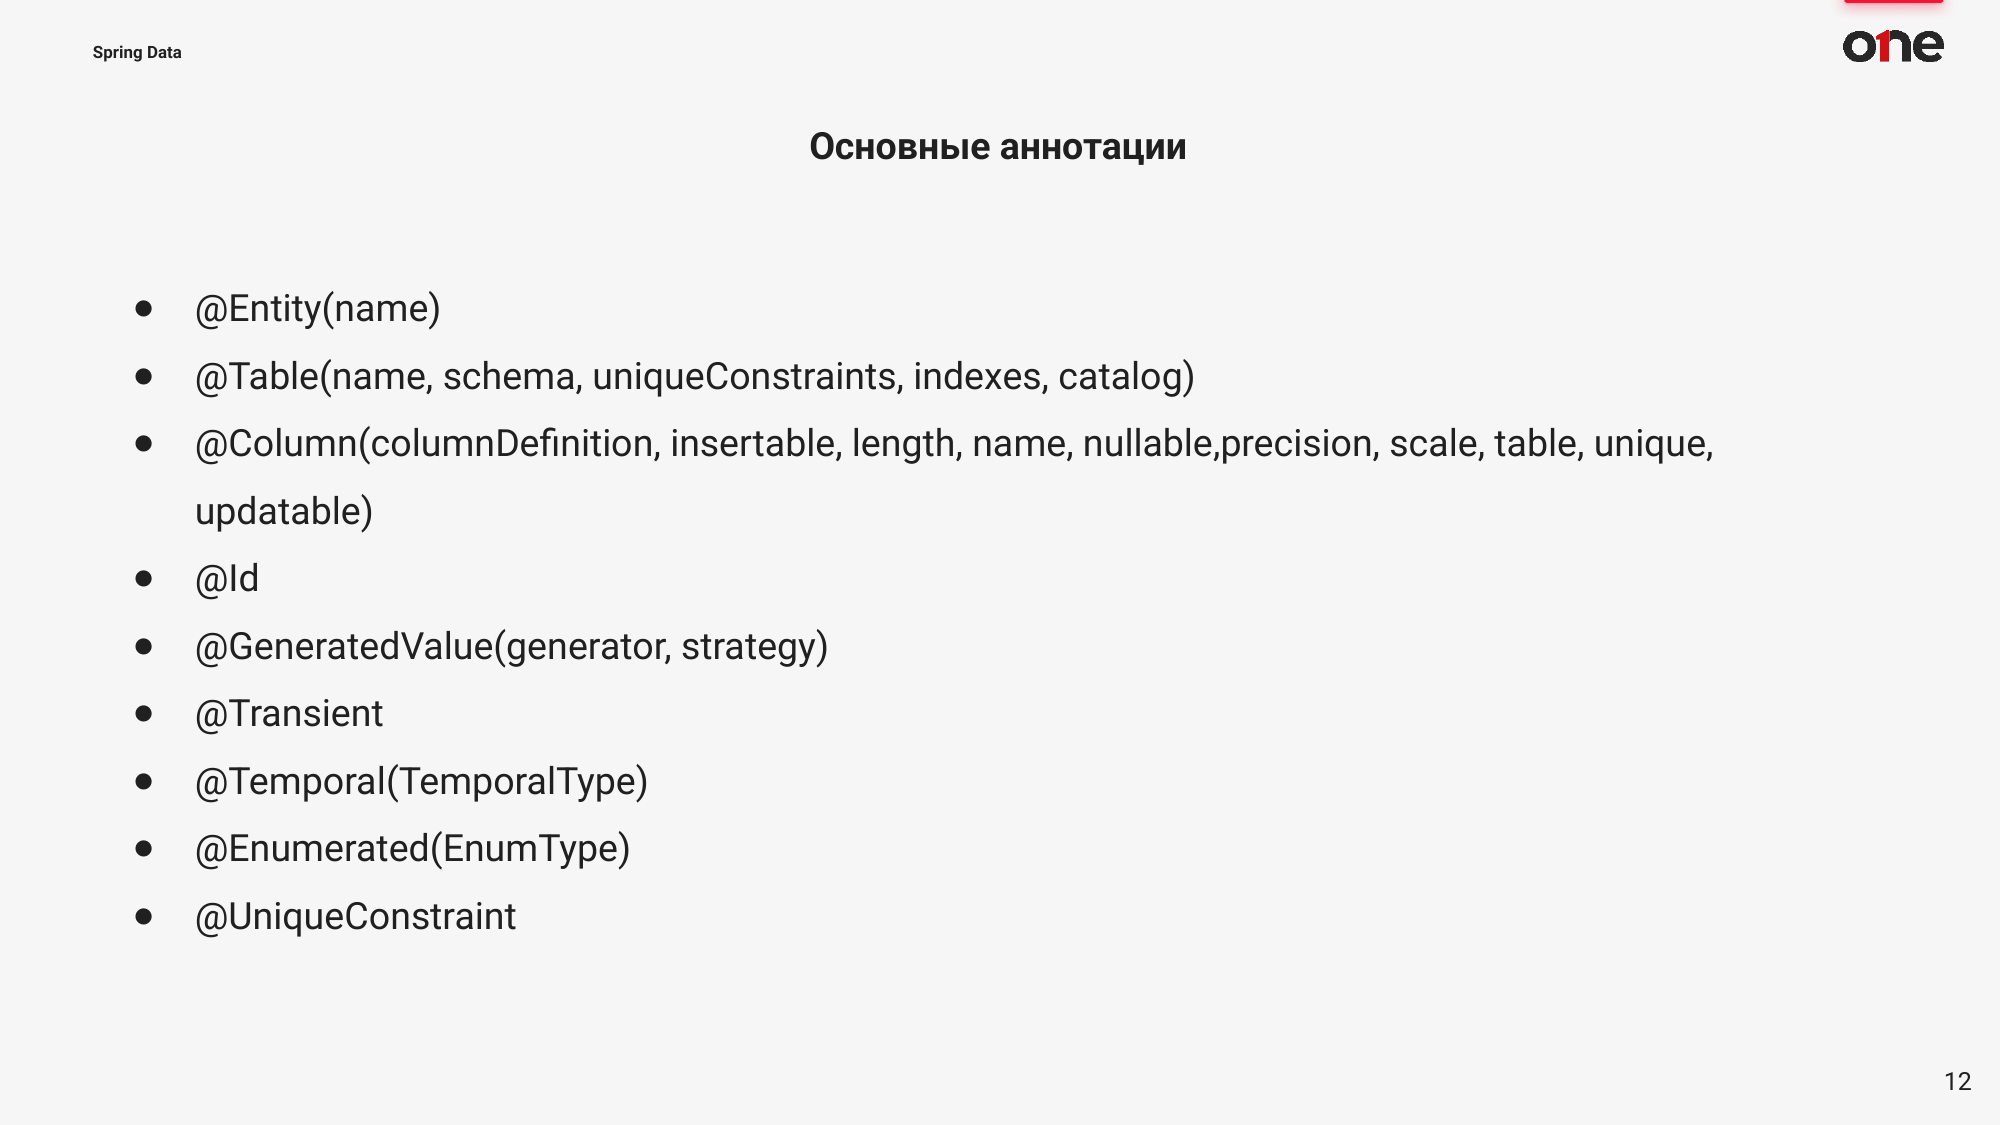

# Spring Data
Основные аннотации
@Entity(name)
@Table(name, schema, uniqueConstraints, indexes, catalog)
@Column(columnDefinition, insertable, length, name, nullable,precision, scale, table, unique, updatable)
@Id
@GeneratedValue(generator, strategy)
@Transient
@Temporal(TemporalType)
@Enumerated(EnumType)
@UniqueConstraint

12